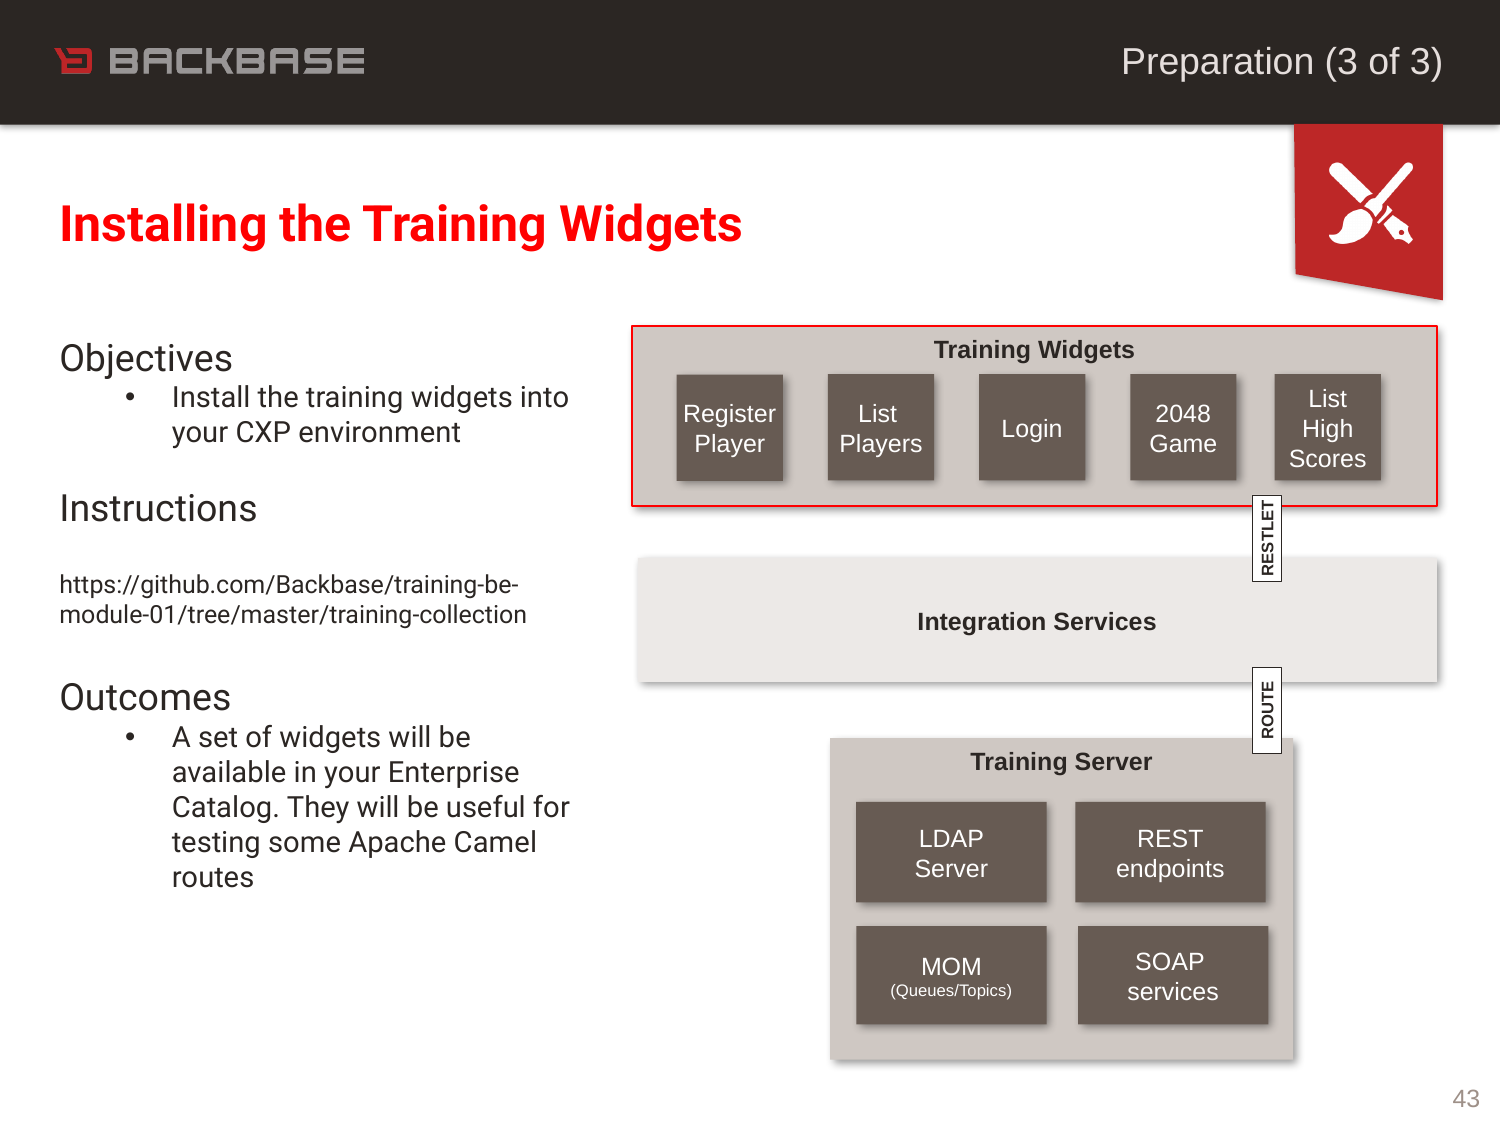

Preparation (3 of 3)
Installing the Training Widgets
Objectives
Install the training widgets into your CXP environment

Instructions

https://github.com/Backbase/training-be-module-01/tree/master/training-collection

Outcomes
A set of widgets will be available in your Enterprise Catalog. They will be useful for testing some Apache Camel routes
Training Widgets
List
Players
Login
2048
Game
List
High
Scores
Register
Player
RESTLET
Integration Services
ROUTE
Training Server
LDAP
Server
REST
endpoints
SOAP
services
MOM
(Queues/Topics)
43